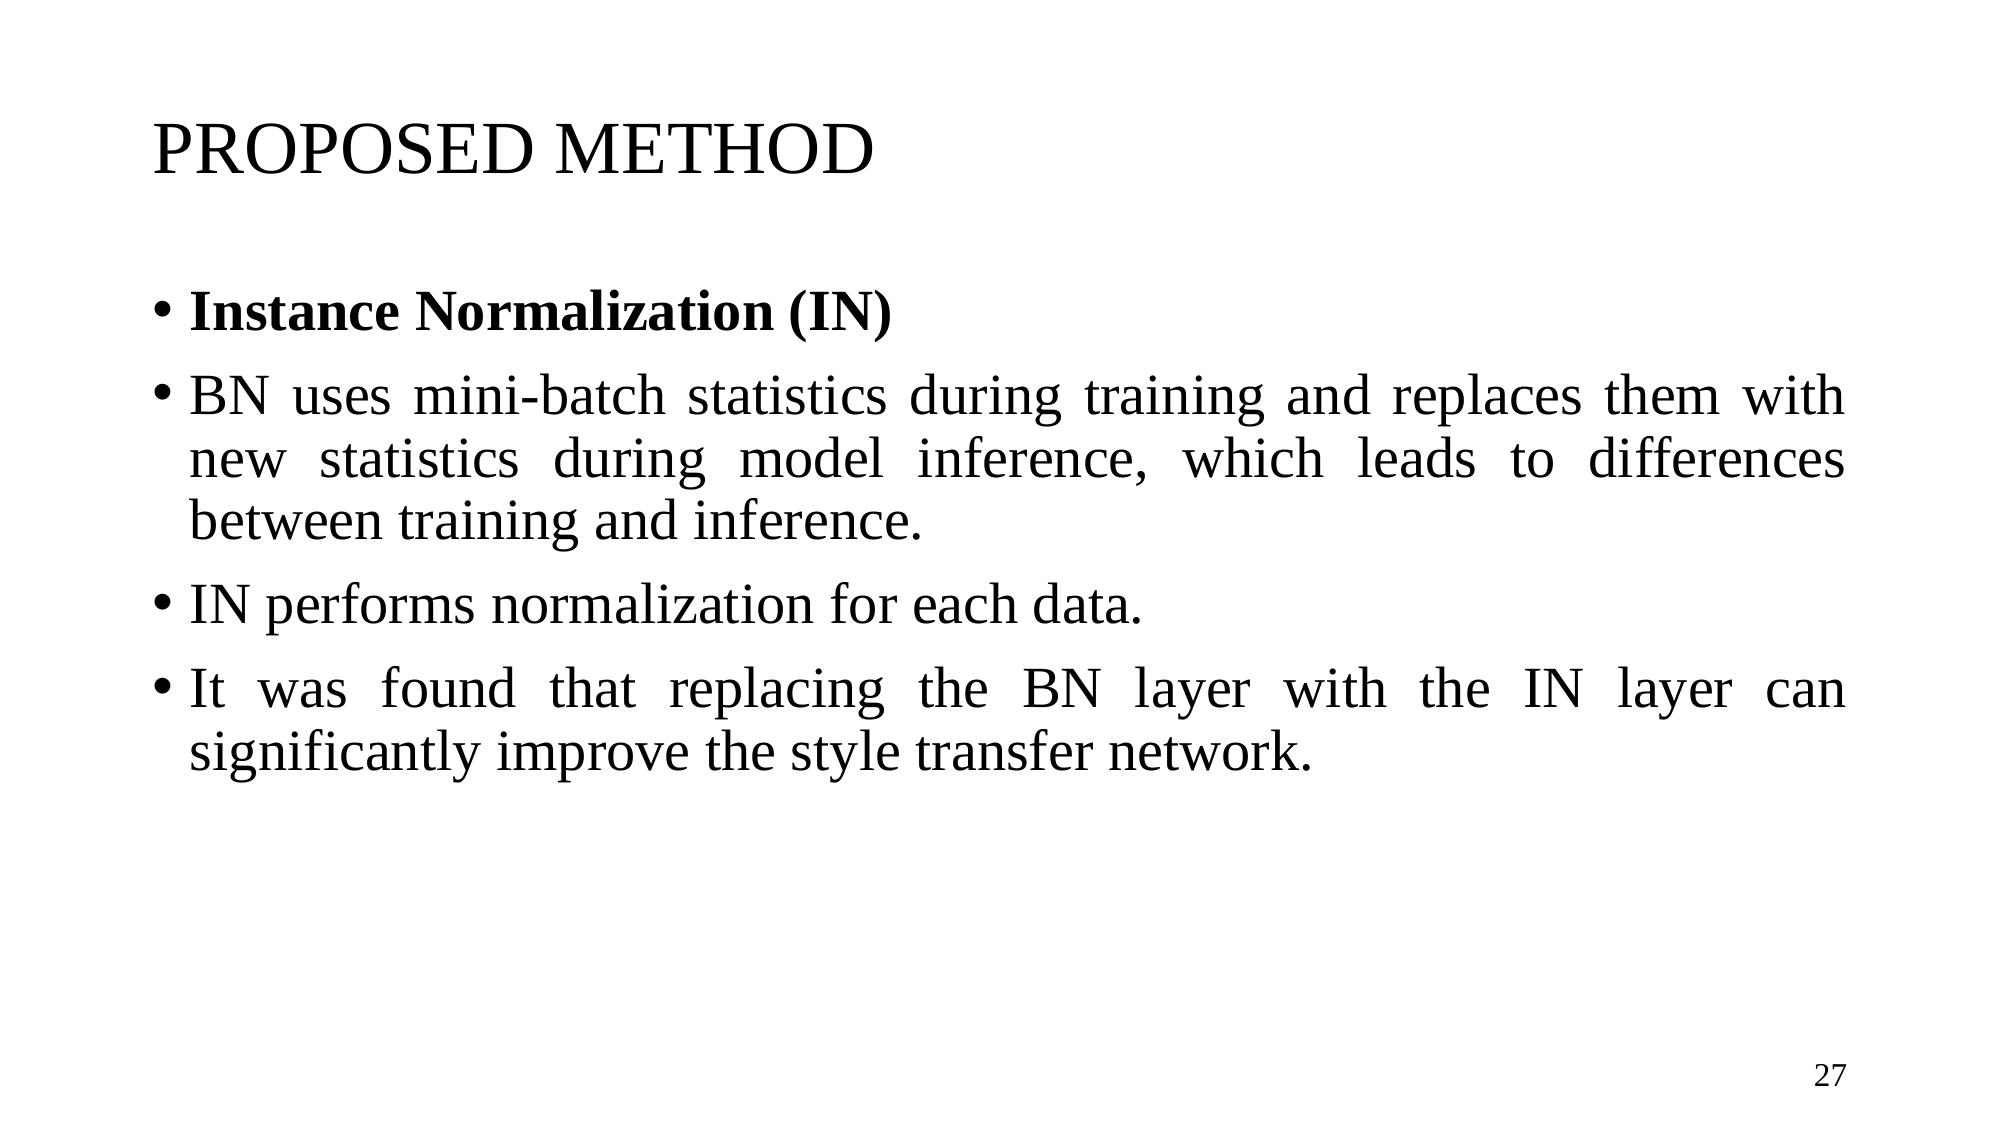

# PROPOSED METHOD
Instance Normalization (IN)
BN uses mini-batch statistics during training and replaces them with new statistics during model inference, which leads to differences between training and inference.
IN performs normalization for each data.
It was found that replacing the BN layer with the IN layer can significantly improve the style transfer network.

27